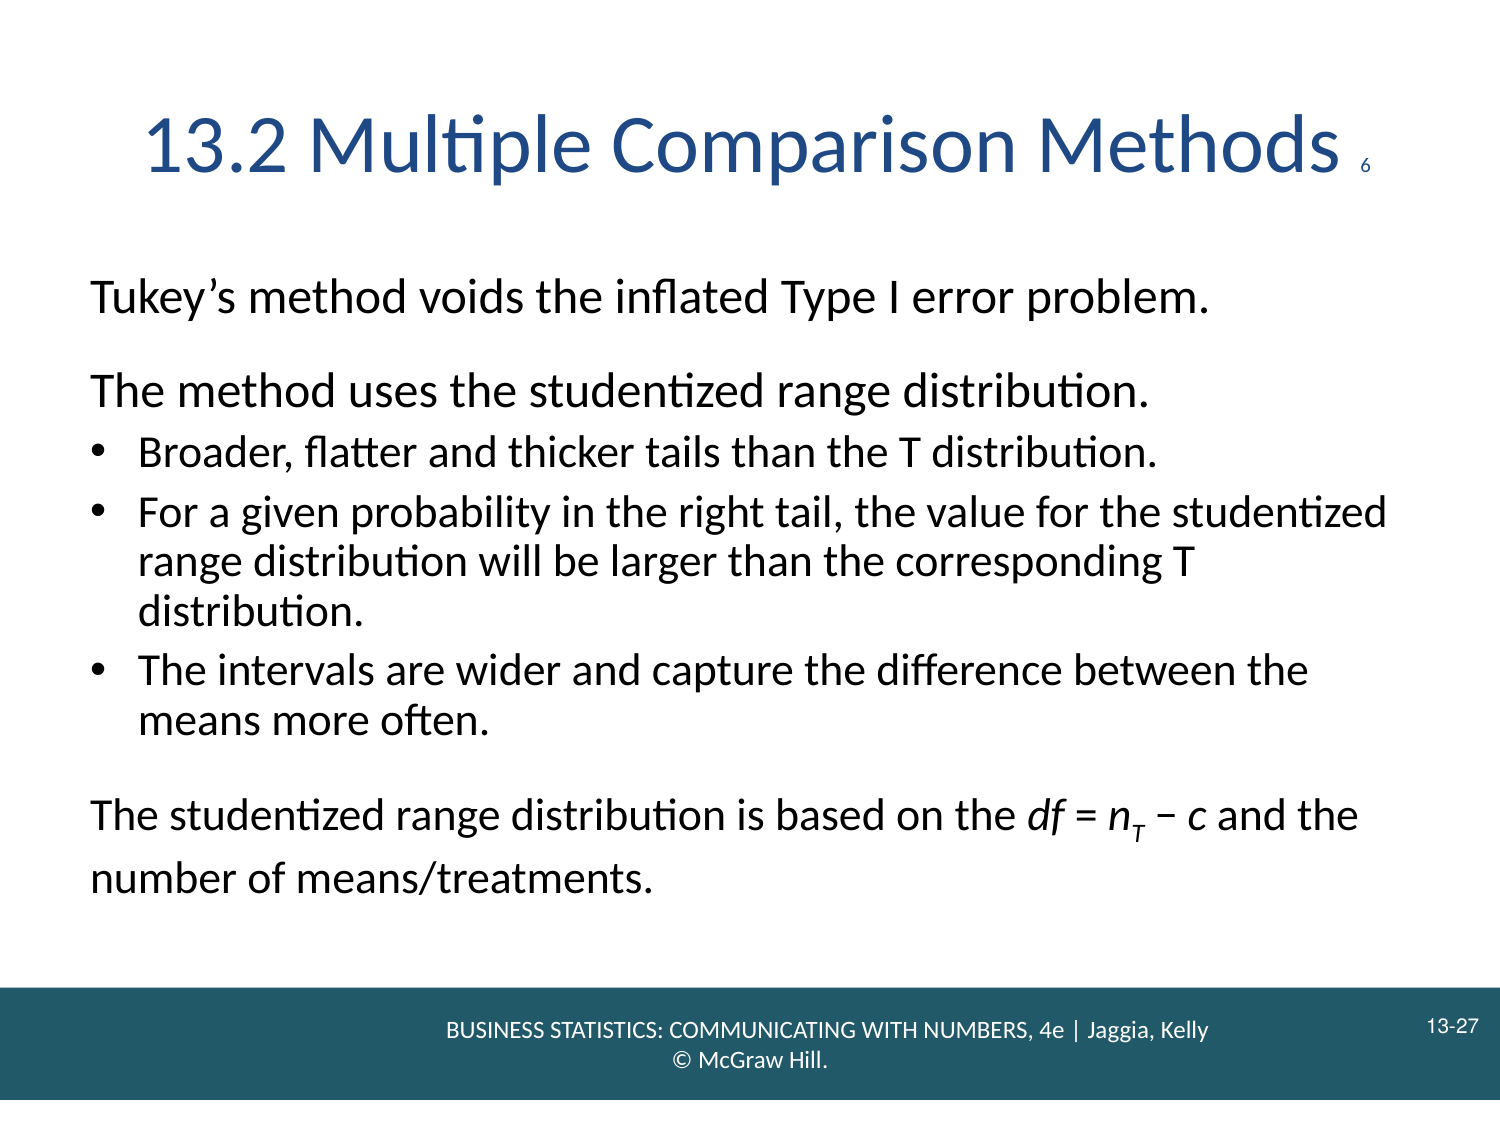

# 13.2 Multiple Comparison Methods 6
Tukey’s method voids the inflated Type I error problem.
The method uses the studentized range distribution.
Broader, flatter and thicker tails than the T distribution.
For a given probability in the right tail, the value for the studentized range distribution will be larger than the corresponding T distribution.
The intervals are wider and capture the difference between the means more often.
The studentized range distribution is based on the df = nT − c and the number of means/treatments.